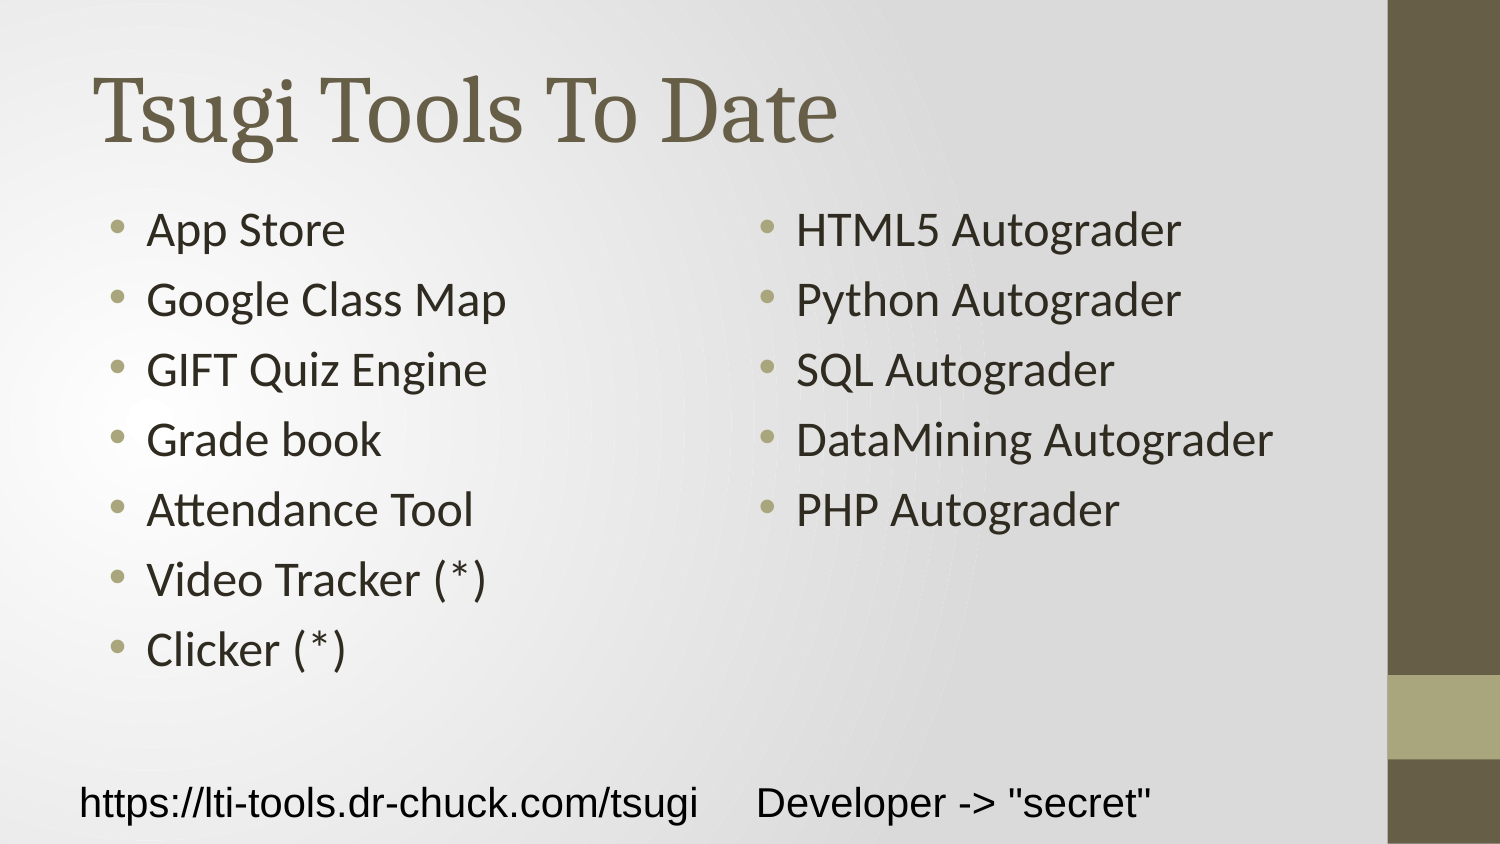

# Tsugi Tools To Date
App Store
Google Class Map
GIFT Quiz Engine
Grade book
Attendance Tool
Video Tracker (*)
Clicker (*)
HTML5 Autograder
Python Autograder
SQL Autograder
DataMining Autograder
PHP Autograder

https://lti-tools.dr-chuck.com/tsugi     Developer -> "secret"